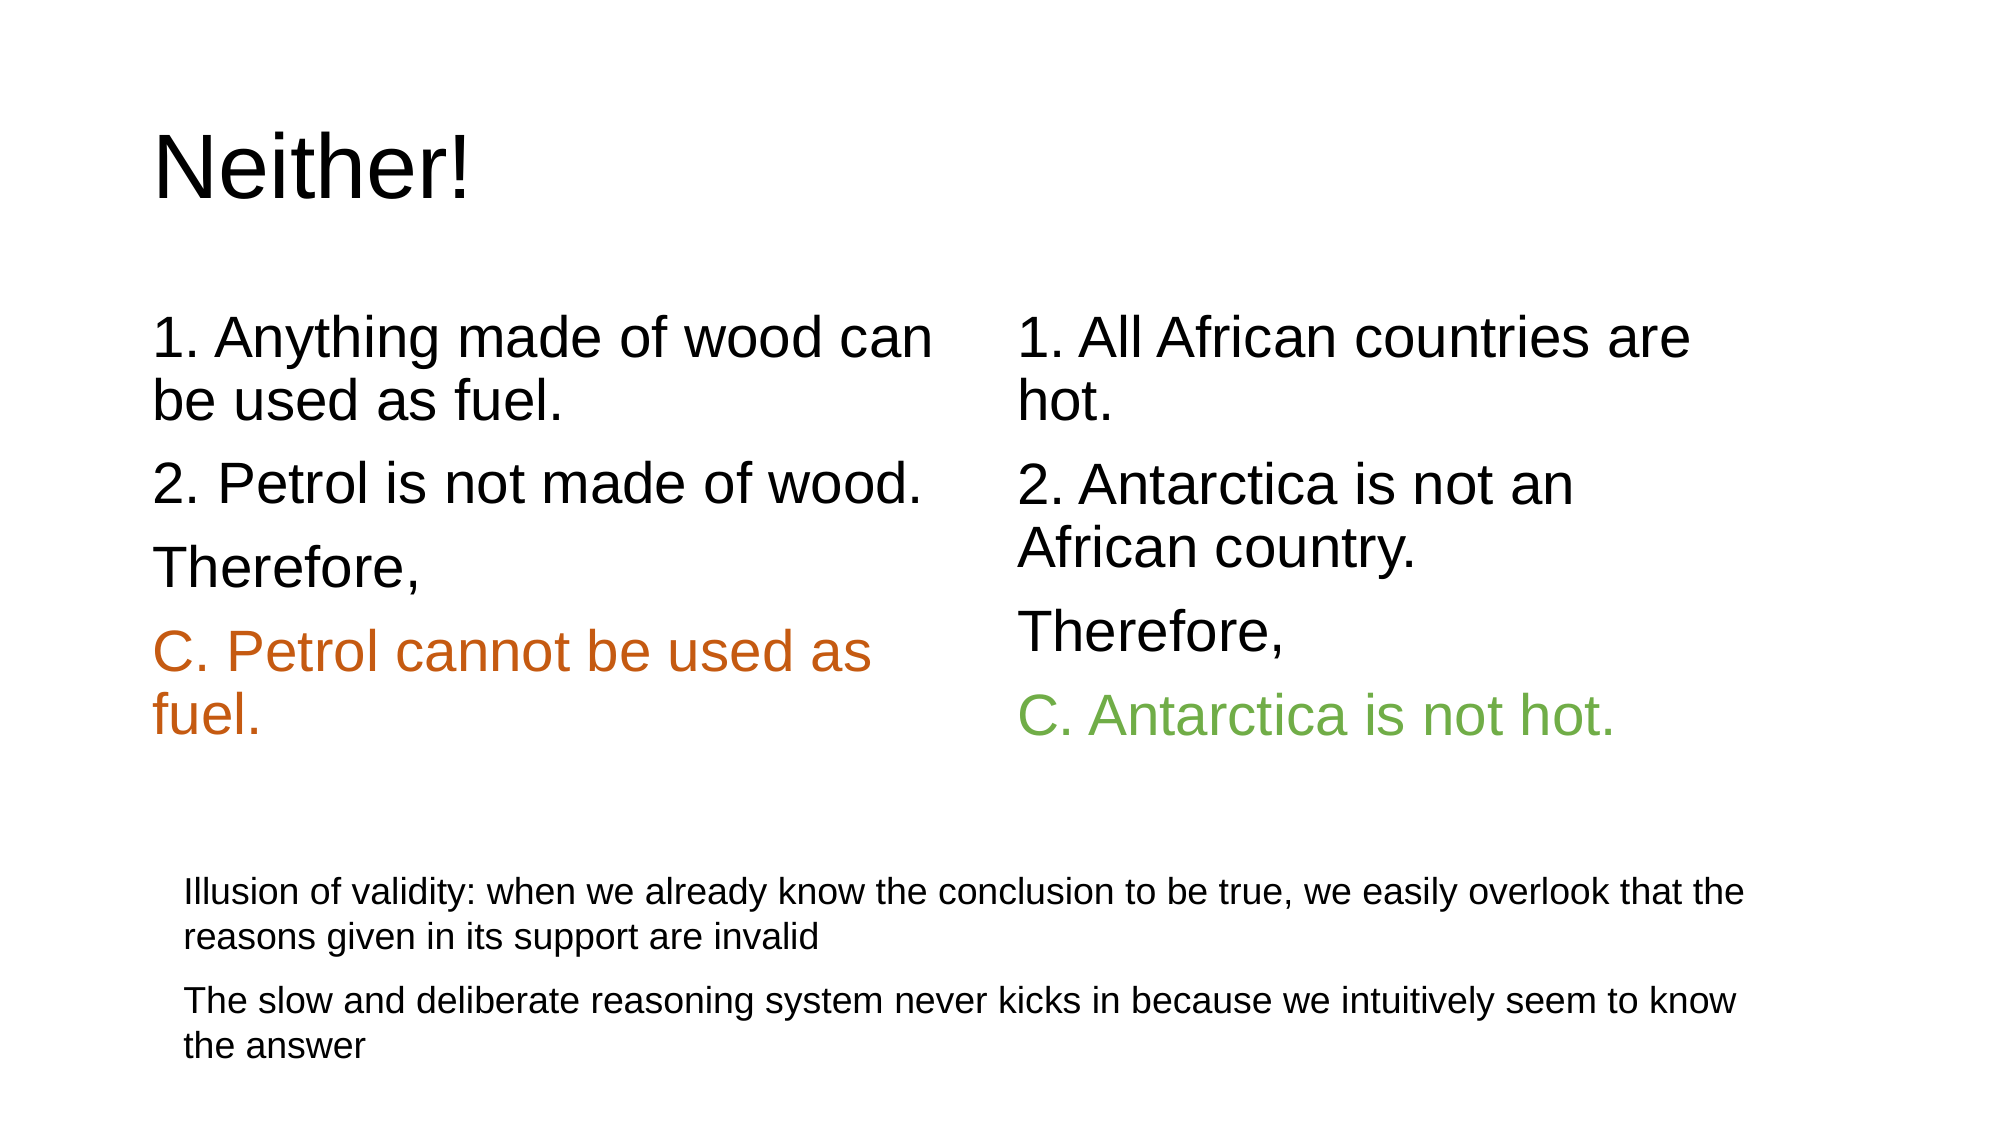

# Neither!
1. Anything made of wood can be used as fuel.
2. Petrol is not made of wood.
Therefore,
C. Petrol cannot be used as fuel.

1. All African countries are hot.
2. Antarctica is not an African country.
Therefore,
C. Antarctica is not hot.

Illusion of validity: when we already know the conclusion to be true, we easily overlook that the reasons given in its support are invalid
The slow and deliberate reasoning system never kicks in because we intuitively seem to know the answer